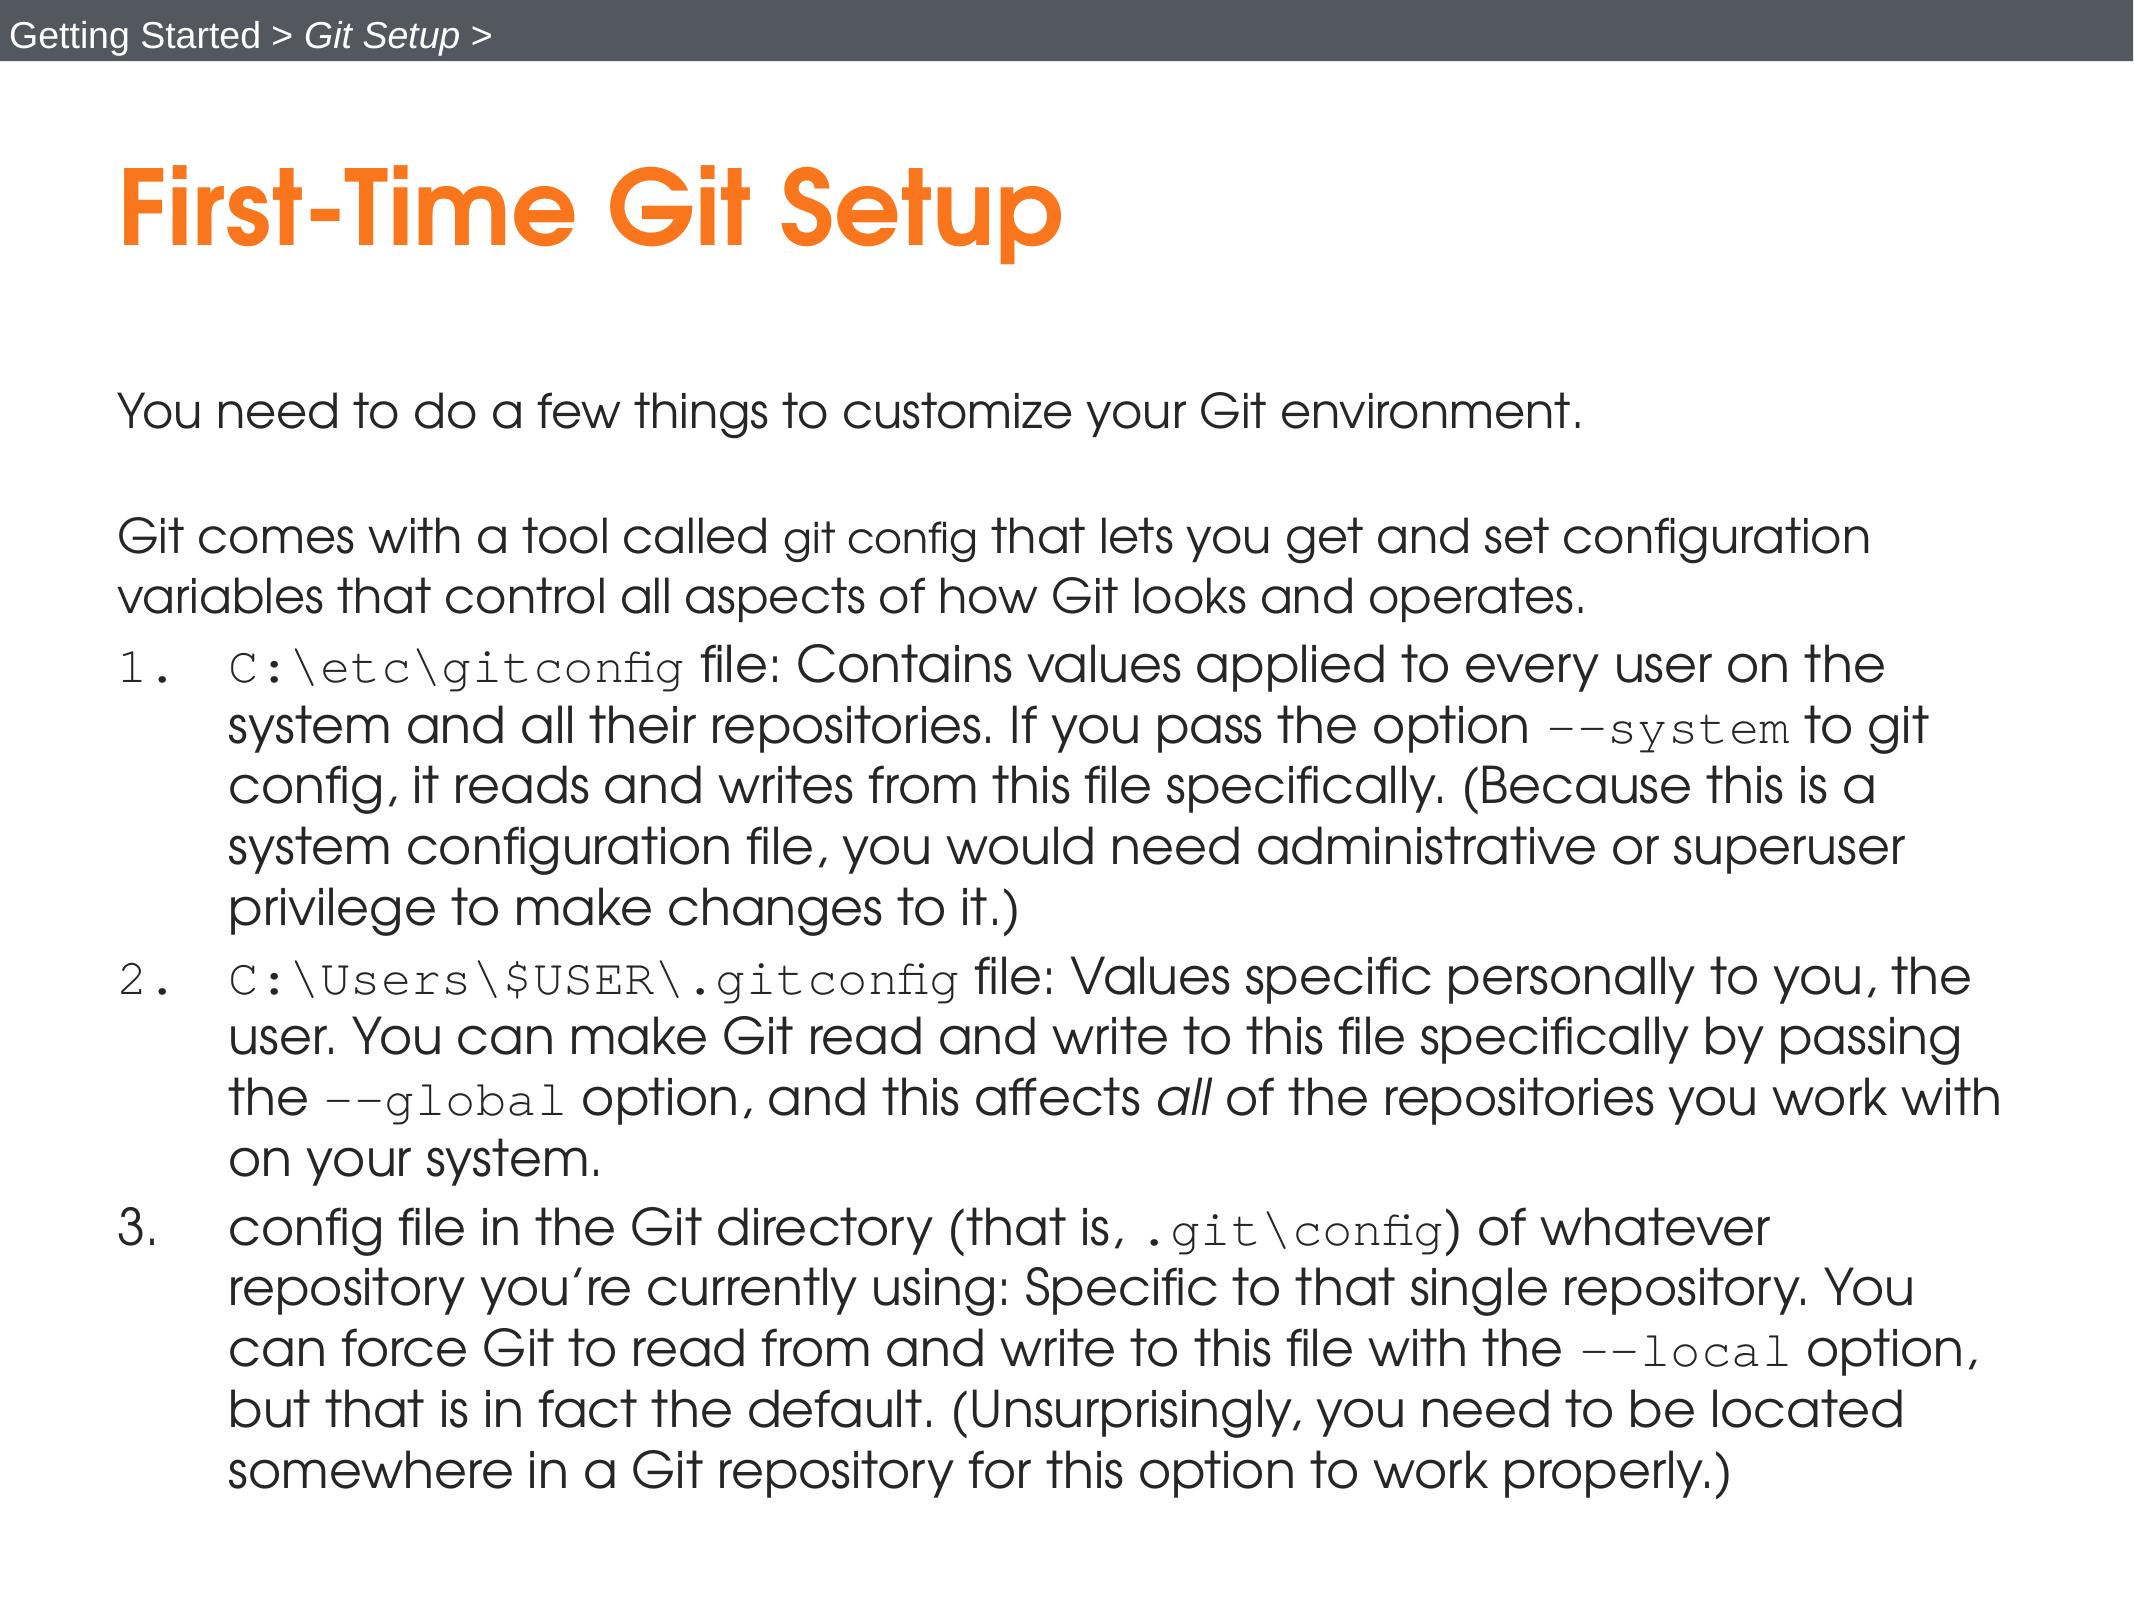

Getting Started > Git Setup >
# First-Time Git Setup
You need to do a few things to customize your Git environment.

Git comes with a tool called git config that lets you get and set configuration variables that control all aspects of how Git looks and operates.
C:\etc\gitconfig file: Contains values applied to every user on the system and all their repositories. If you pass the option --system to git config, it reads and writes from this file specifically. (Because this is a system configuration file, you would need administrative or superuser privilege to make changes to it.)
C:\Users\$USER\.gitconfig file: Values specific personally to you, the user. You can make Git read and write to this file specifically by passing the --global option, and this affects all of the repositories you work with on your system.
config file in the Git directory (that is, .git\config) of whatever repository you’re currently using: Specific to that single repository. You can force Git to read from and write to this file with the --local option, but that is in fact the default. (Unsurprisingly, you need to be located somewhere in a Git repository for this option to work properly.)